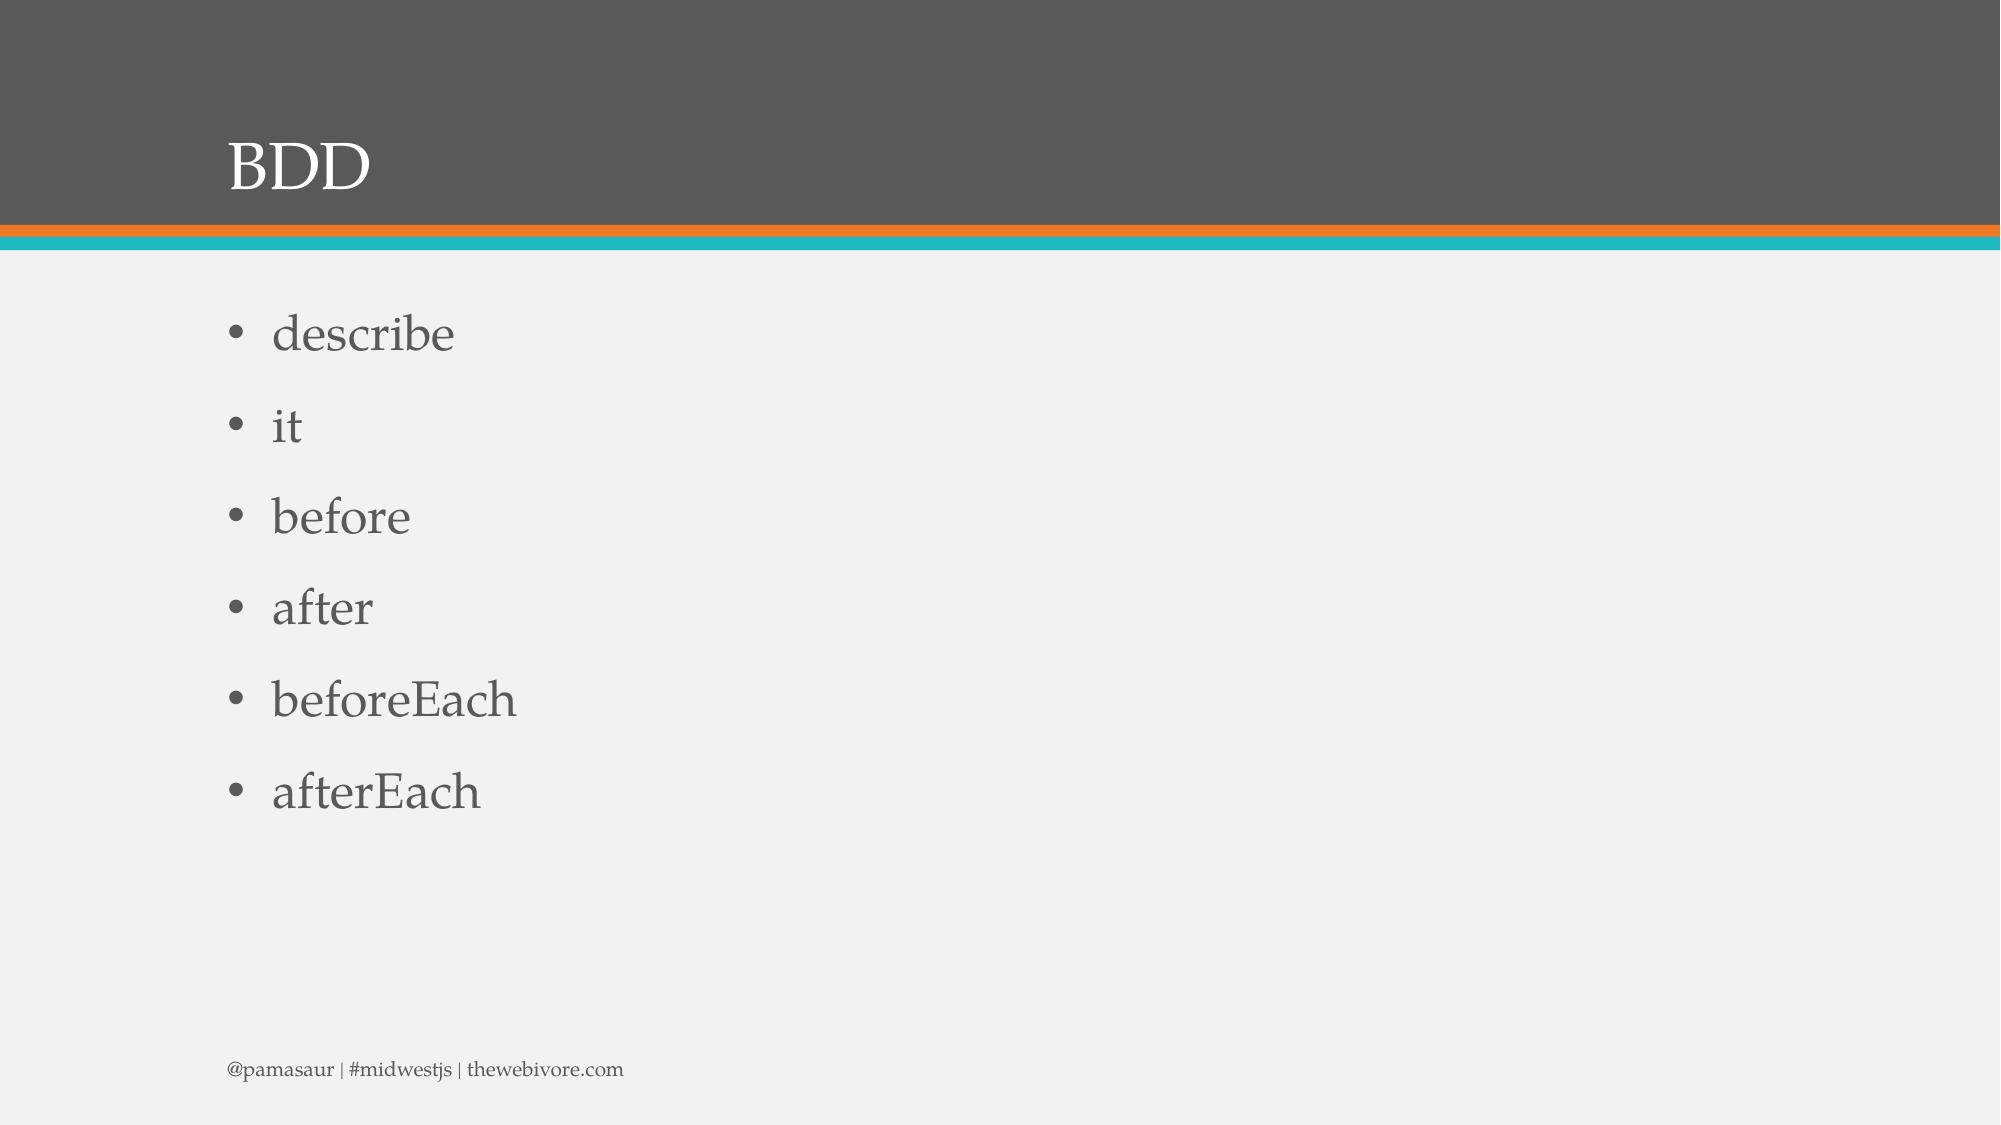

# BDD
describe
it
before
after
beforeEach
afterEach
@pamasaur | #midwestjs | thewebivore.com